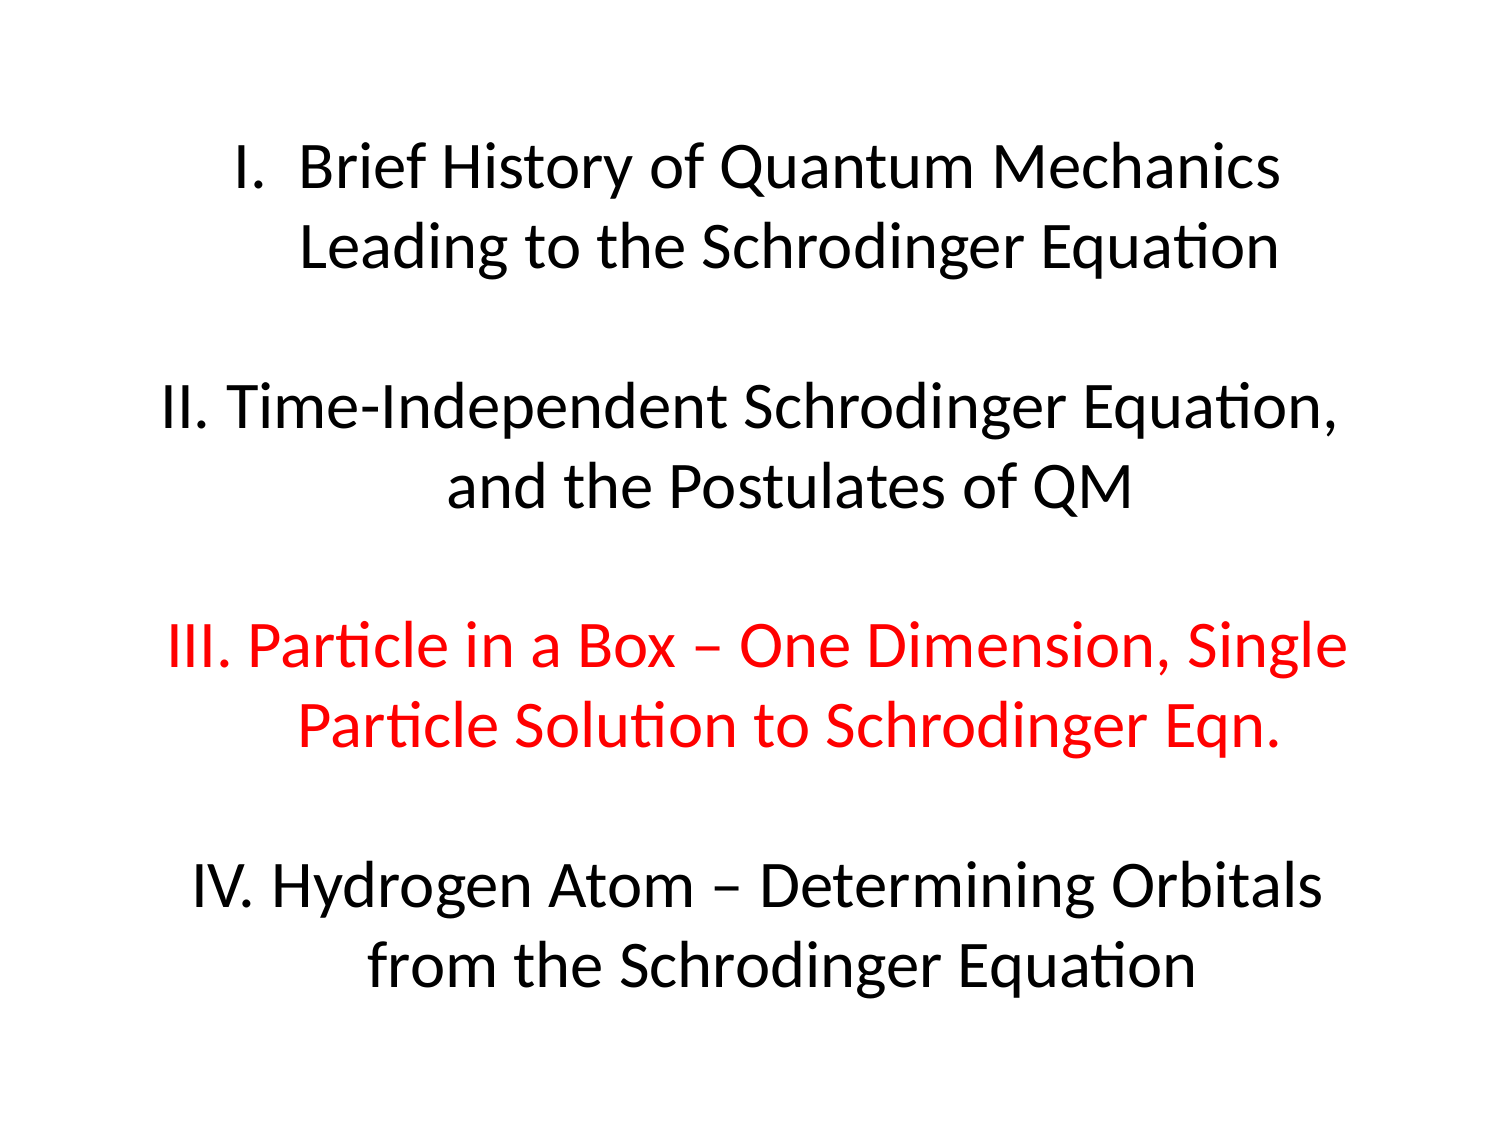

Brief History of Quantum Mechanics Leading to the Schrodinger Equation

Time-Independent Schrodinger Equation,  and the Postulates of QM

 Particle in a Box – One Dimension, Single Particle Solution to Schrodinger Eqn.

 Hydrogen Atom – Determining Orbitals from the Schrodinger Equation